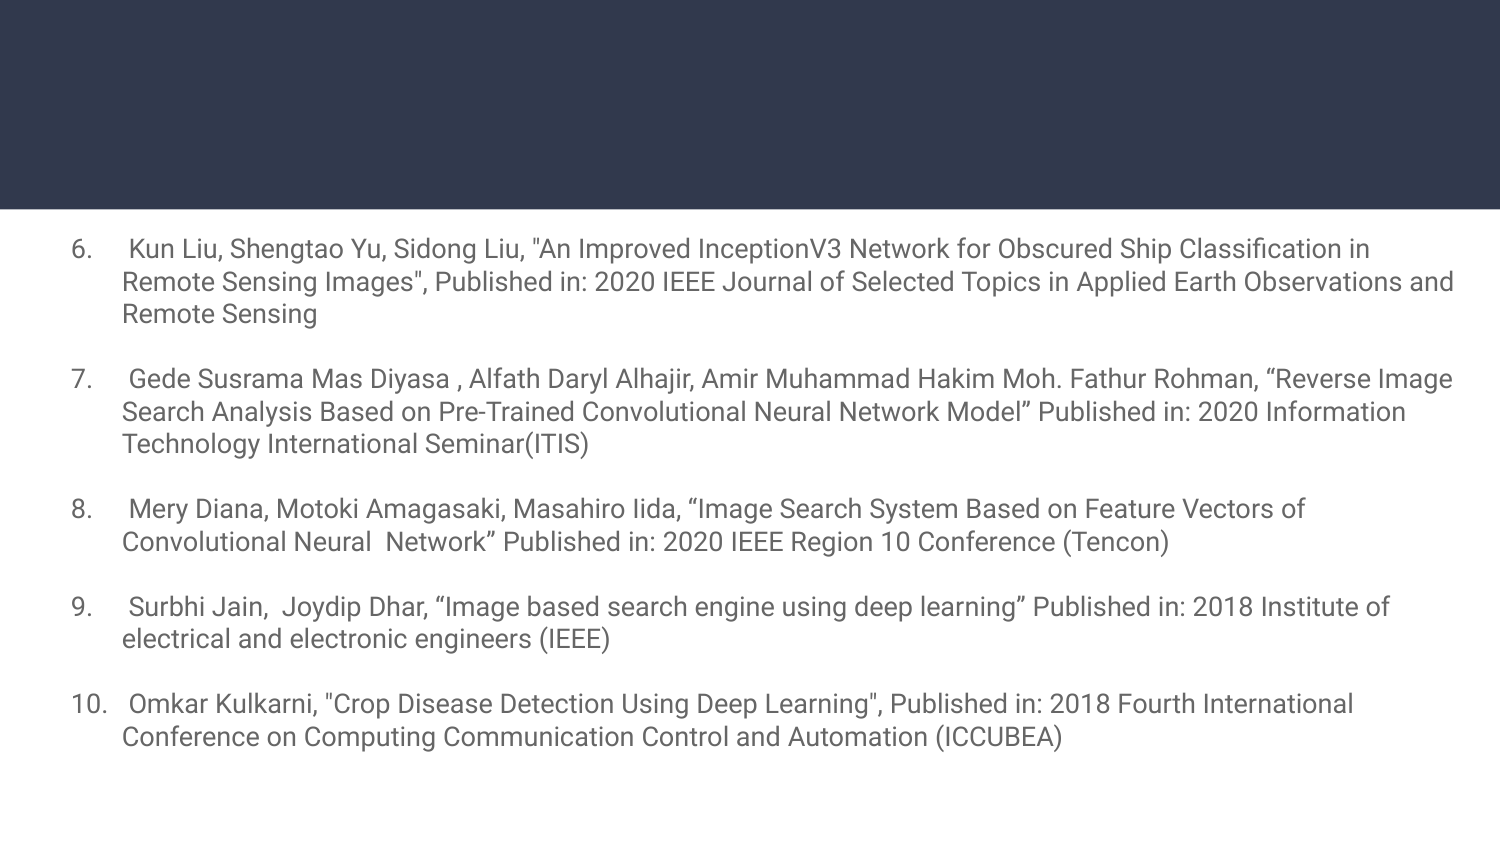

Kun Liu, Shengtao Yu, Sidong Liu, "An Improved InceptionV3 Network for Obscured Ship Classification in Remote Sensing Images", Published in: 2020 IEEE Journal of Selected Topics in Applied Earth Observations and Remote Sensing

 Gede Susrama Mas Diyasa , Alfath Daryl Alhajir, Amir Muhammad Hakim Moh. Fathur Rohman, “Reverse Image Search Analysis Based on Pre-Trained Convolutional Neural Network Model” Published in: 2020 Information Technology International Seminar(ITIS)

 Mery Diana, Motoki Amagasaki, Masahiro Iida, “Image Search System Based on Feature Vectors of Convolutional Neural  Network” Published in: 2020 IEEE Region 10 Conference (Tencon)

 Surbhi Jain,  Joydip Dhar, “Image based search engine using deep learning” Published in: 2018 Institute of electrical and electronic engineers (IEEE)

 Omkar Kulkarni, "Crop Disease Detection Using Deep Learning", Published in: 2018 Fourth International Conference on Computing Communication Control and Automation (ICCUBEA)